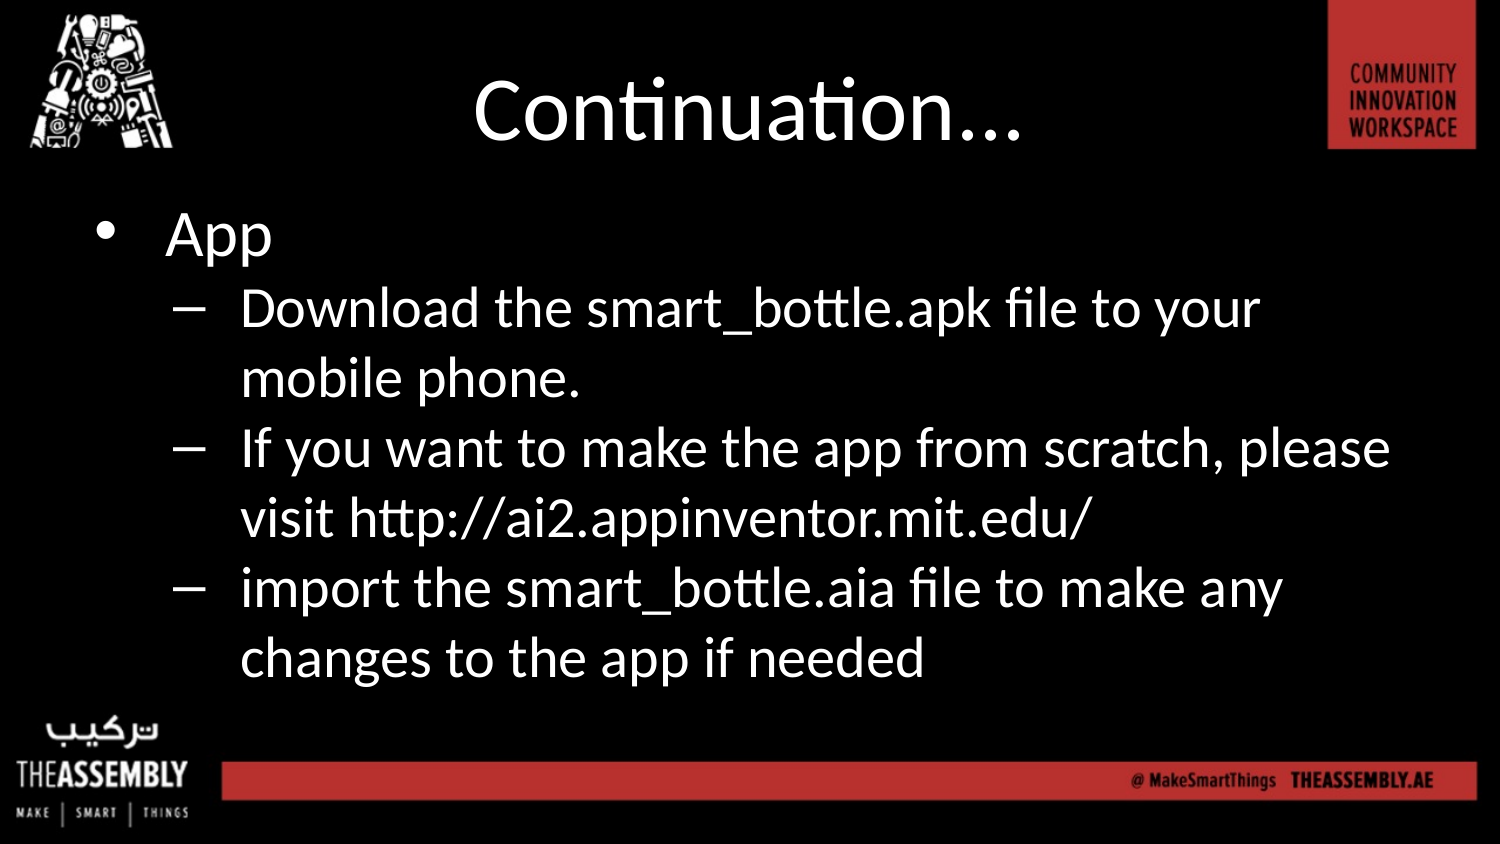

# Continuation...
App
Download the smart_bottle.apk file to your mobile phone.
If you want to make the app from scratch, please visit http://ai2.appinventor.mit.edu/
import the smart_bottle.aia file to make any changes to the app if needed